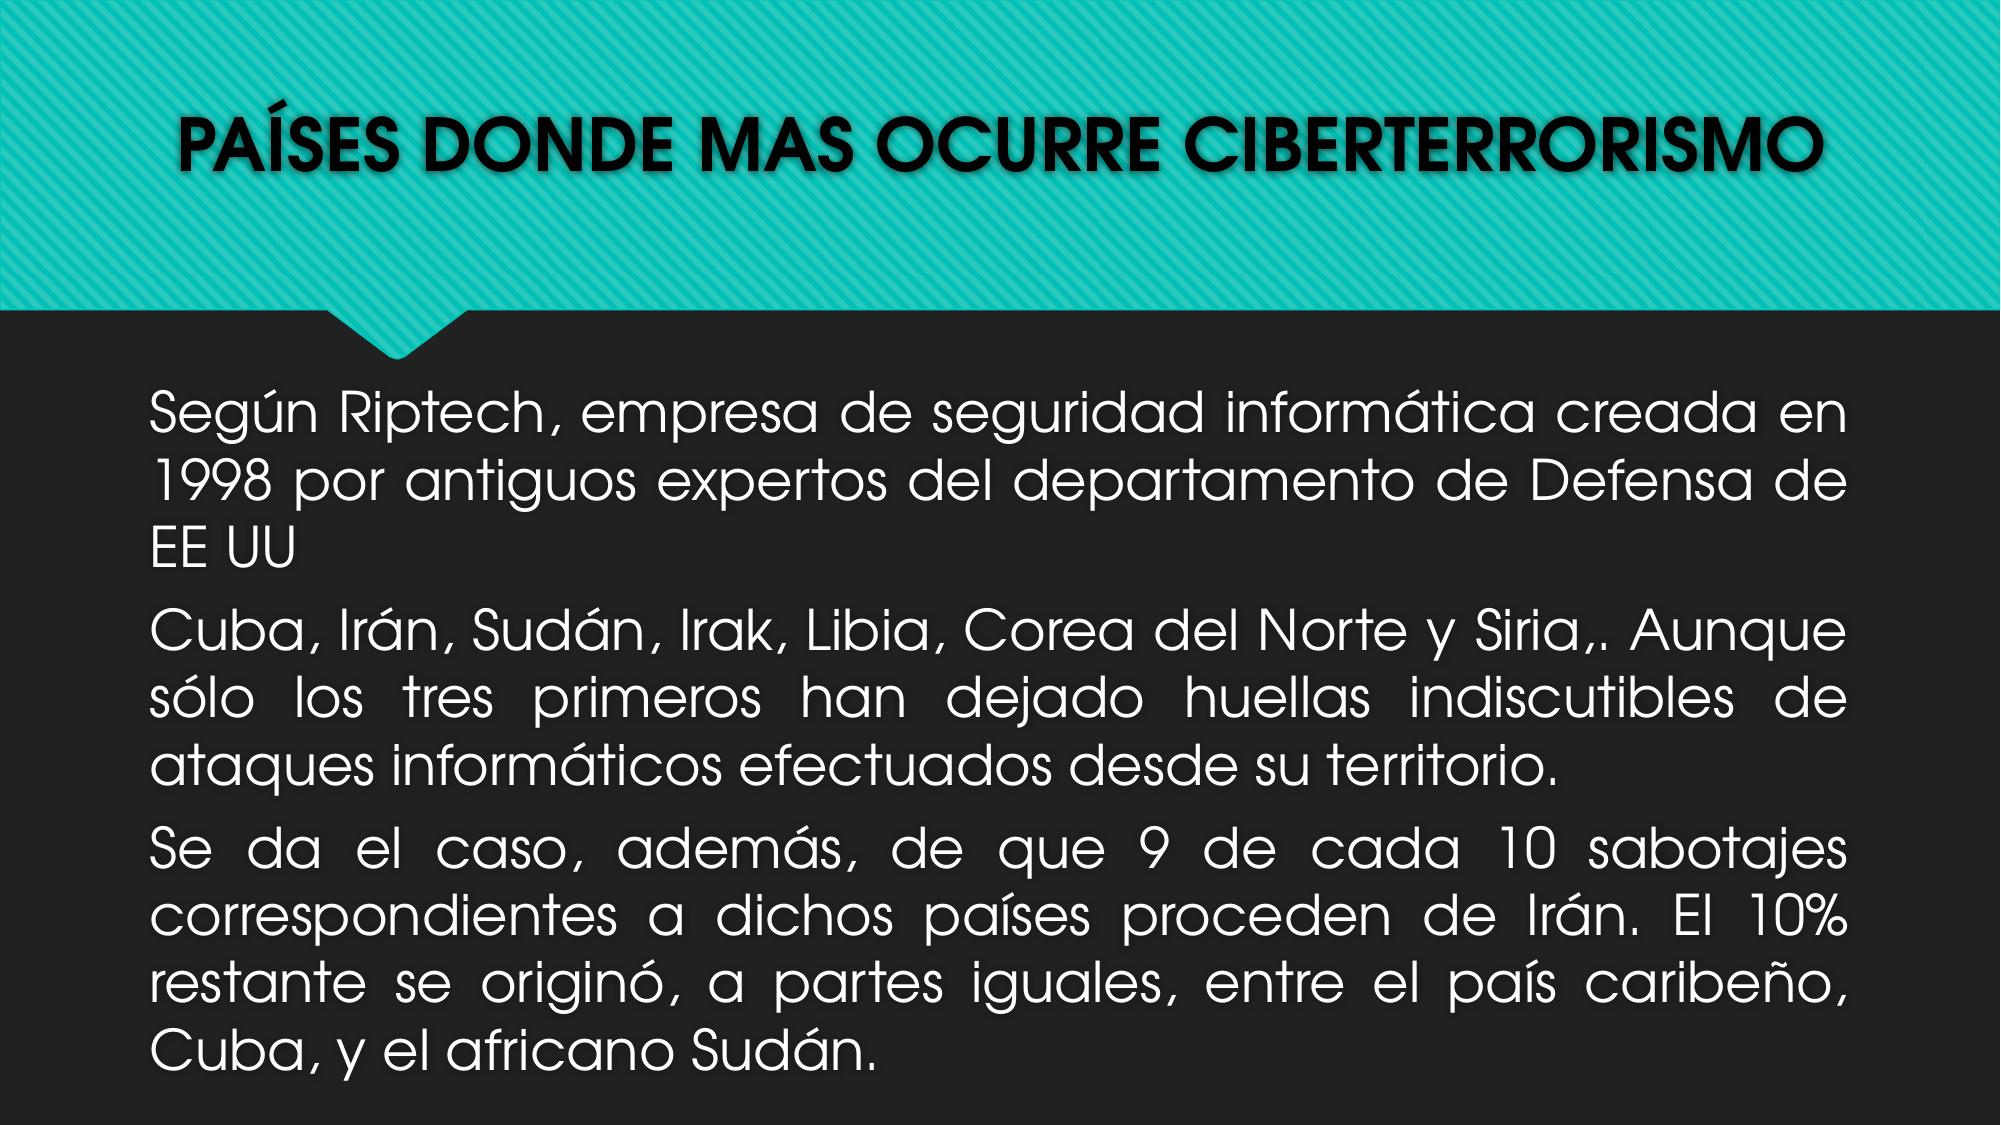

# PAÍSES DONDE MAS OCURRE CIBERTERRORISMO
Según Riptech, empresa de seguridad informática creada en 1998 por antiguos expertos del departamento de Defensa de EE UU
Cuba, Irán, Sudán, Irak, Libia, Corea del Norte y Siria,. Aunque sólo los tres primeros han dejado huellas indiscutibles de ataques informáticos efectuados desde su territorio.
Se da el caso, además, de que 9 de cada 10 sabotajes correspondientes a dichos países proceden de Irán. El 10% restante se originó, a partes iguales, entre el país caribeño, Cuba, y el africano Sudán.